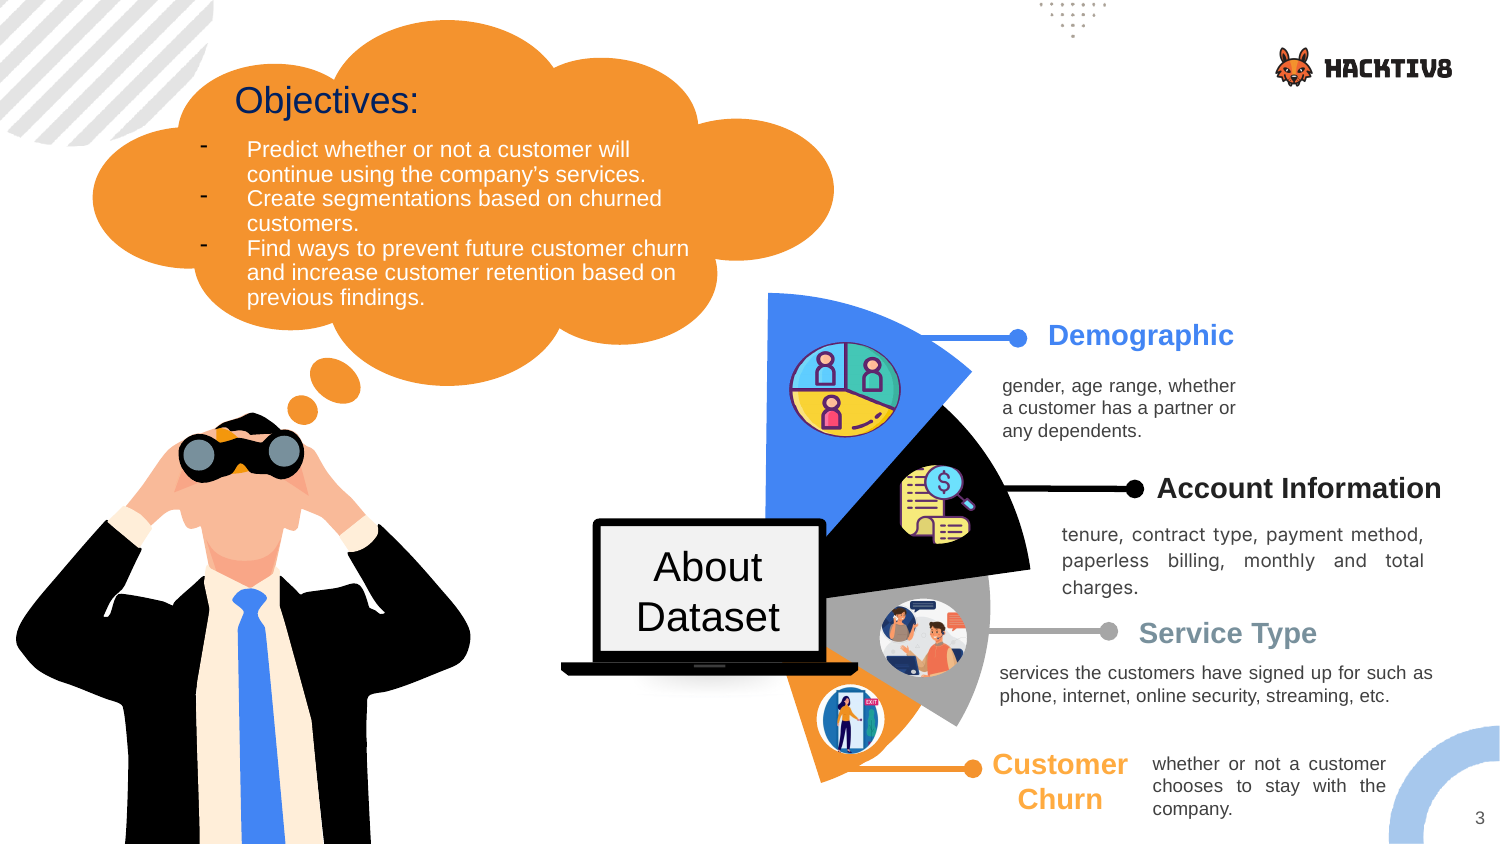

Objectives:
Predict whether or not a customer will continue using the company’s services.
Create segmentations based on churned customers.
Find ways to prevent future customer churn and increase customer retention based on previous findings.

Demographic

gender, age range, whether a customer has a partner or any dependents.

Account Information
tenure, contract type, payment method, paperless billing, monthly and total charges.

About Dataset

Service Type
services the customers have signed up for such as phone, internet, online security, streaming, etc.

Customer Churn
whether or not a customer chooses to stay with the company.

3